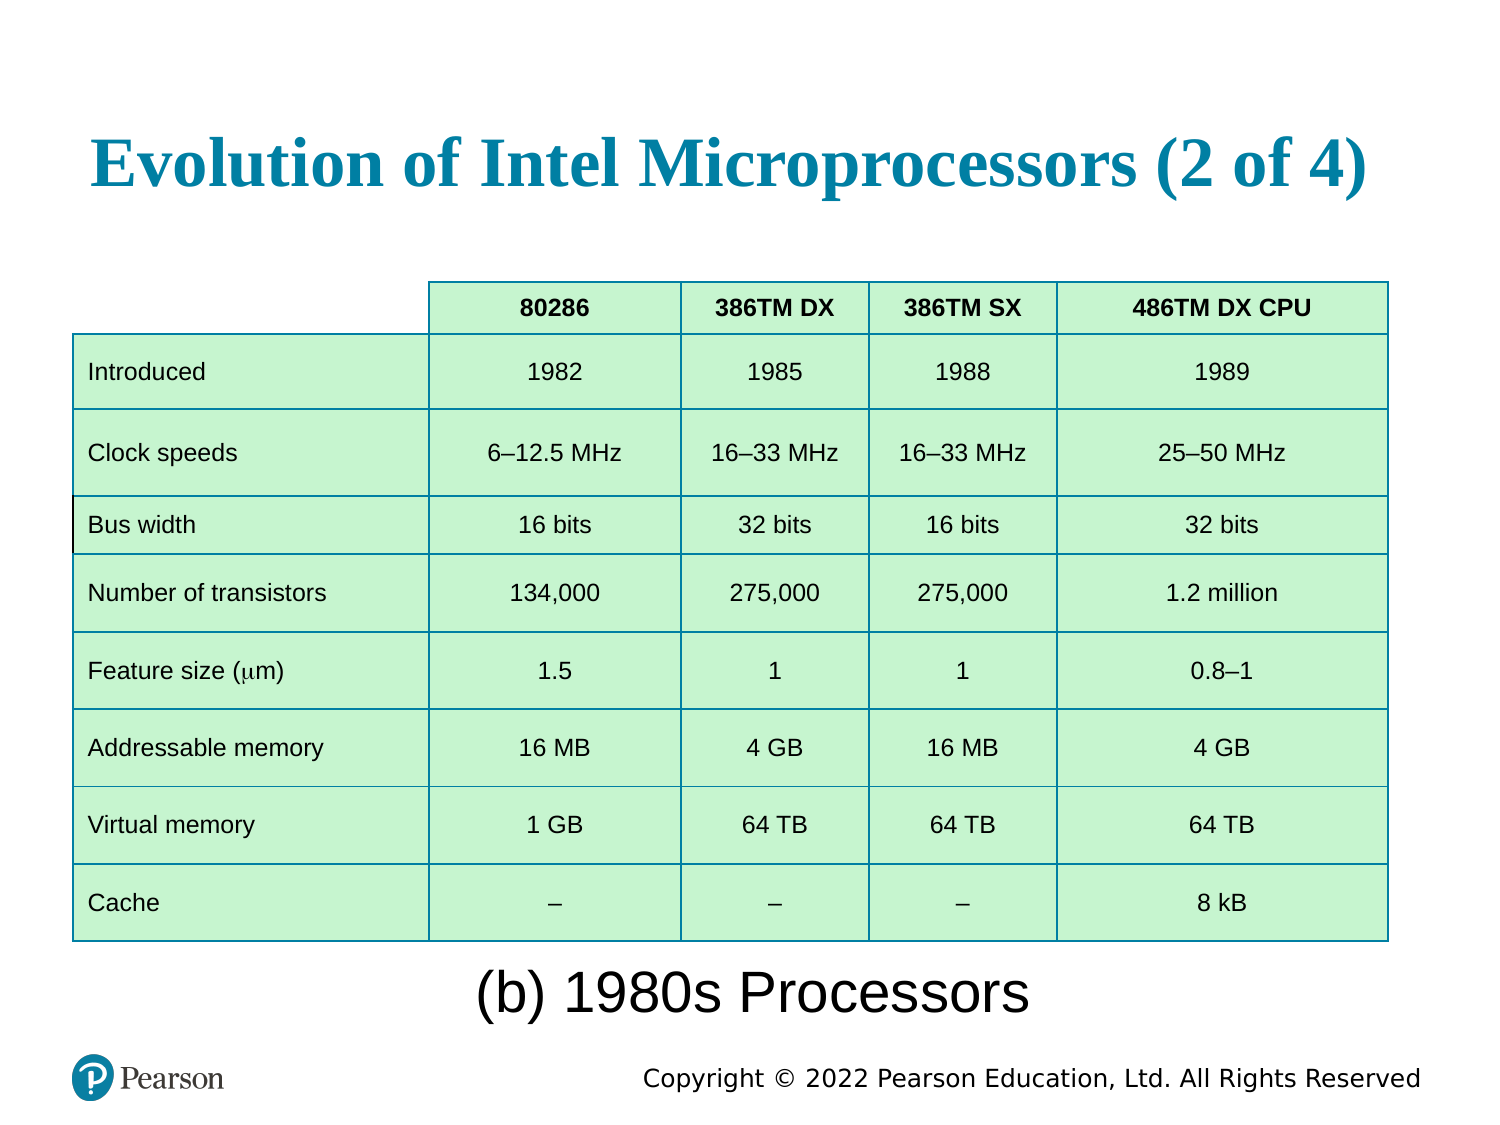

# Evolution of Intel Microprocessors (2 of 4)
|  | 80286 | 386TM DX | 386TM SX | 486TM DX CPU |
| --- | --- | --- | --- | --- |
| Introduced | 1982 | 1985 | 1988 | 1989 |
| Clock speeds | 6–12.5 MHz | 16–33 MHz | 16–33 MHz | 25–50 MHz |
| Bus width | 16 bits | 32 bits | 16 bits | 32 bits |
| Number of transistors | 134,000 | 275,000 | 275,000 | 1.2 million |
| Feature size (μm) | 1.5 | 1 | 1 | 0.8–1 |
| Addressable memory | 16 MB | 4 GB | 16 MB | 4 GB |
| Virtual memory | 1 GB | 64 TB | 64 TB | 64 TB |
| Cache | – | – | – | 8 kB |
(b) 1980s Processors